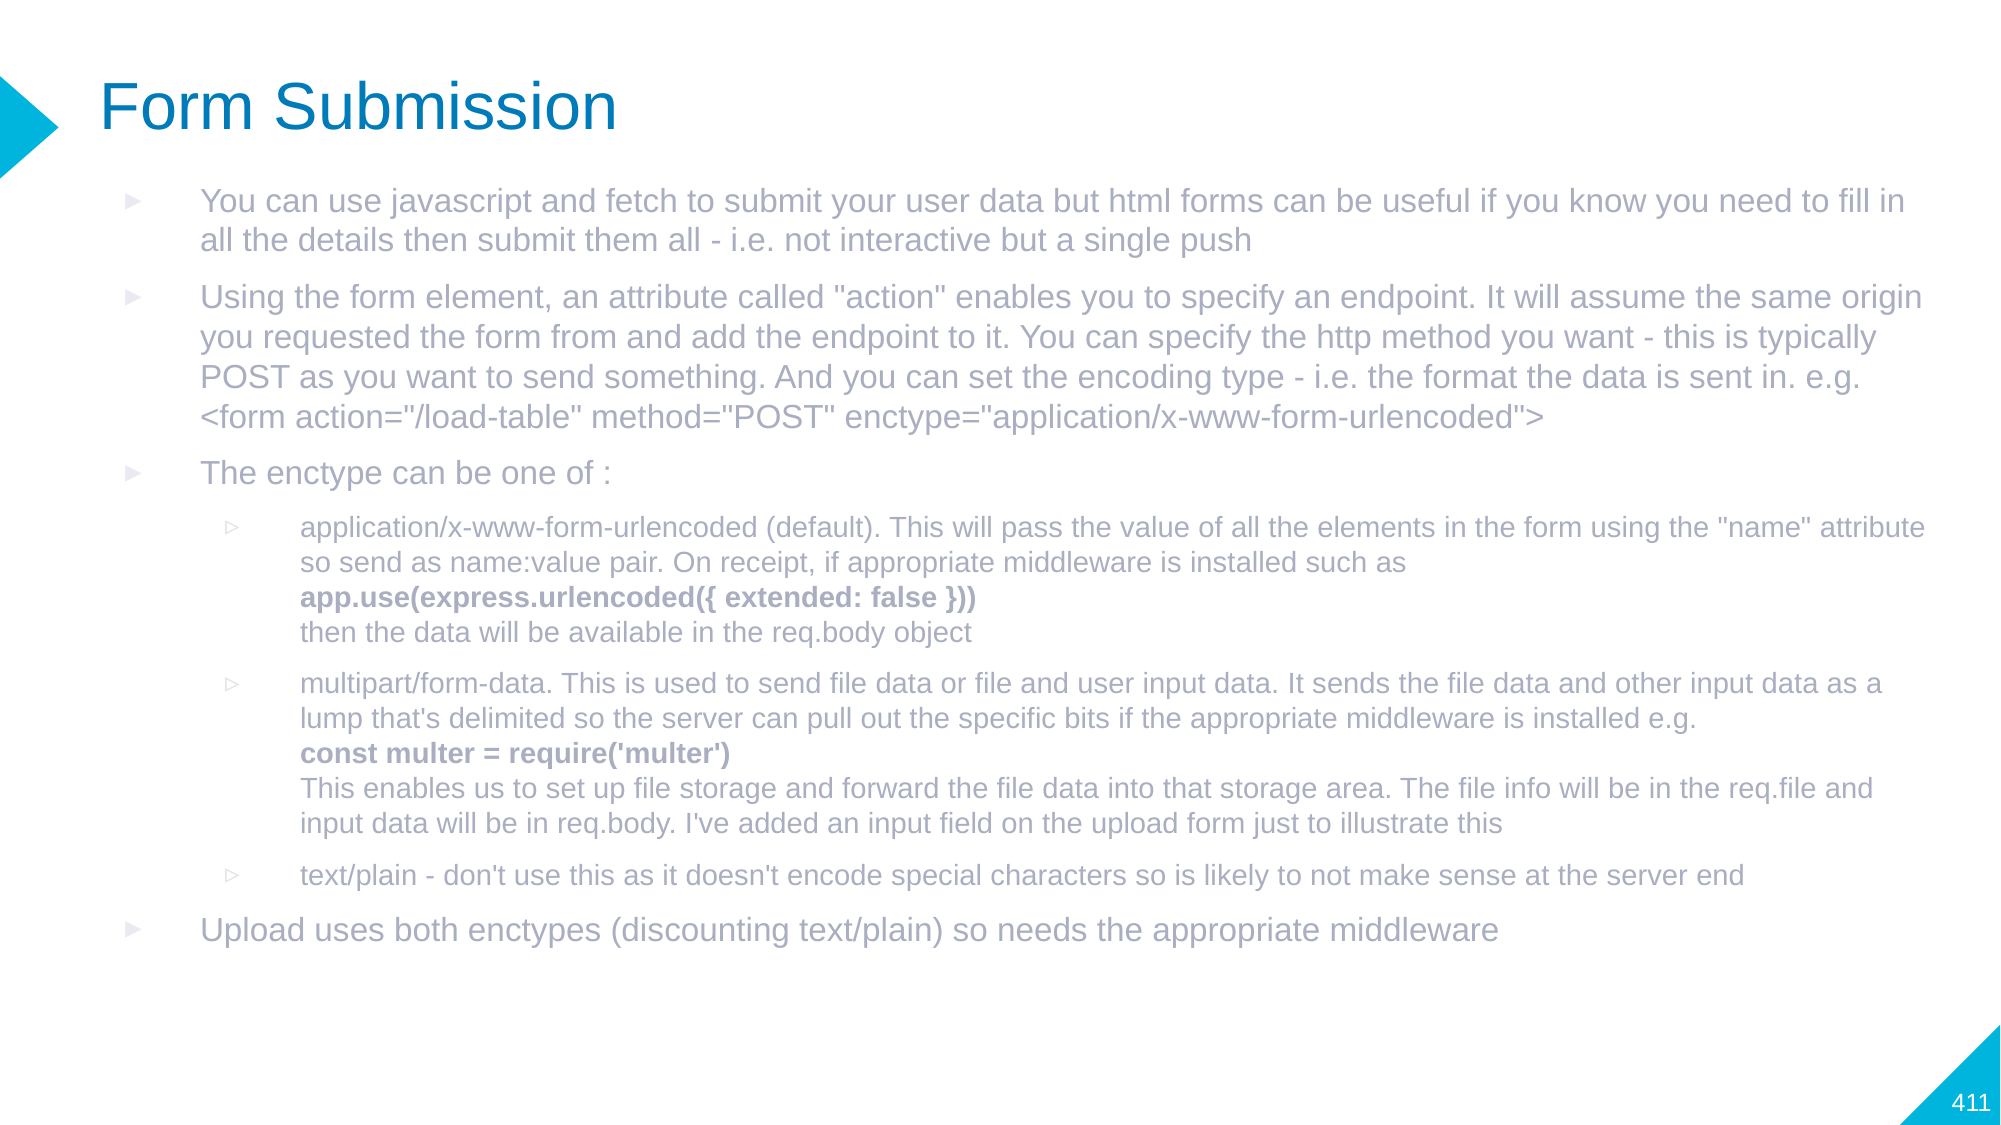

# Form Submission
You can use javascript and fetch to submit your user data but html forms can be useful if you know you need to fill in all the details then submit them all - i.e. not interactive but a single push
Using the form element, an attribute called "action" enables you to specify an endpoint. It will assume the same origin you requested the form from and add the endpoint to it. You can specify the http method you want - this is typically POST as you want to send something. And you can set the encoding type - i.e. the format the data is sent in. e.g.
<form action="/load-table" method="POST" enctype="application/x-www-form-urlencoded">
The enctype can be one of :
application/x-www-form-urlencoded (default). This will pass the value of all the elements in the form using the "name" attribute so send as name:value pair. On receipt, if appropriate middleware is installed such as
app.use(express.urlencoded({ extended: false }))
then the data will be available in the req.body object
multipart/form-data. This is used to send file data or file and user input data. It sends the file data and other input data as a lump that's delimited so the server can pull out the specific bits if the appropriate middleware is installed e.g.
const multer = require('multer')
This enables us to set up file storage and forward the file data into that storage area. The file info will be in the req.file and input data will be in req.body. I've added an input field on the upload form just to illustrate this
text/plain - don't use this as it doesn't encode special characters so is likely to not make sense at the server end
Upload uses both enctypes (discounting text/plain) so needs the appropriate middleware

411